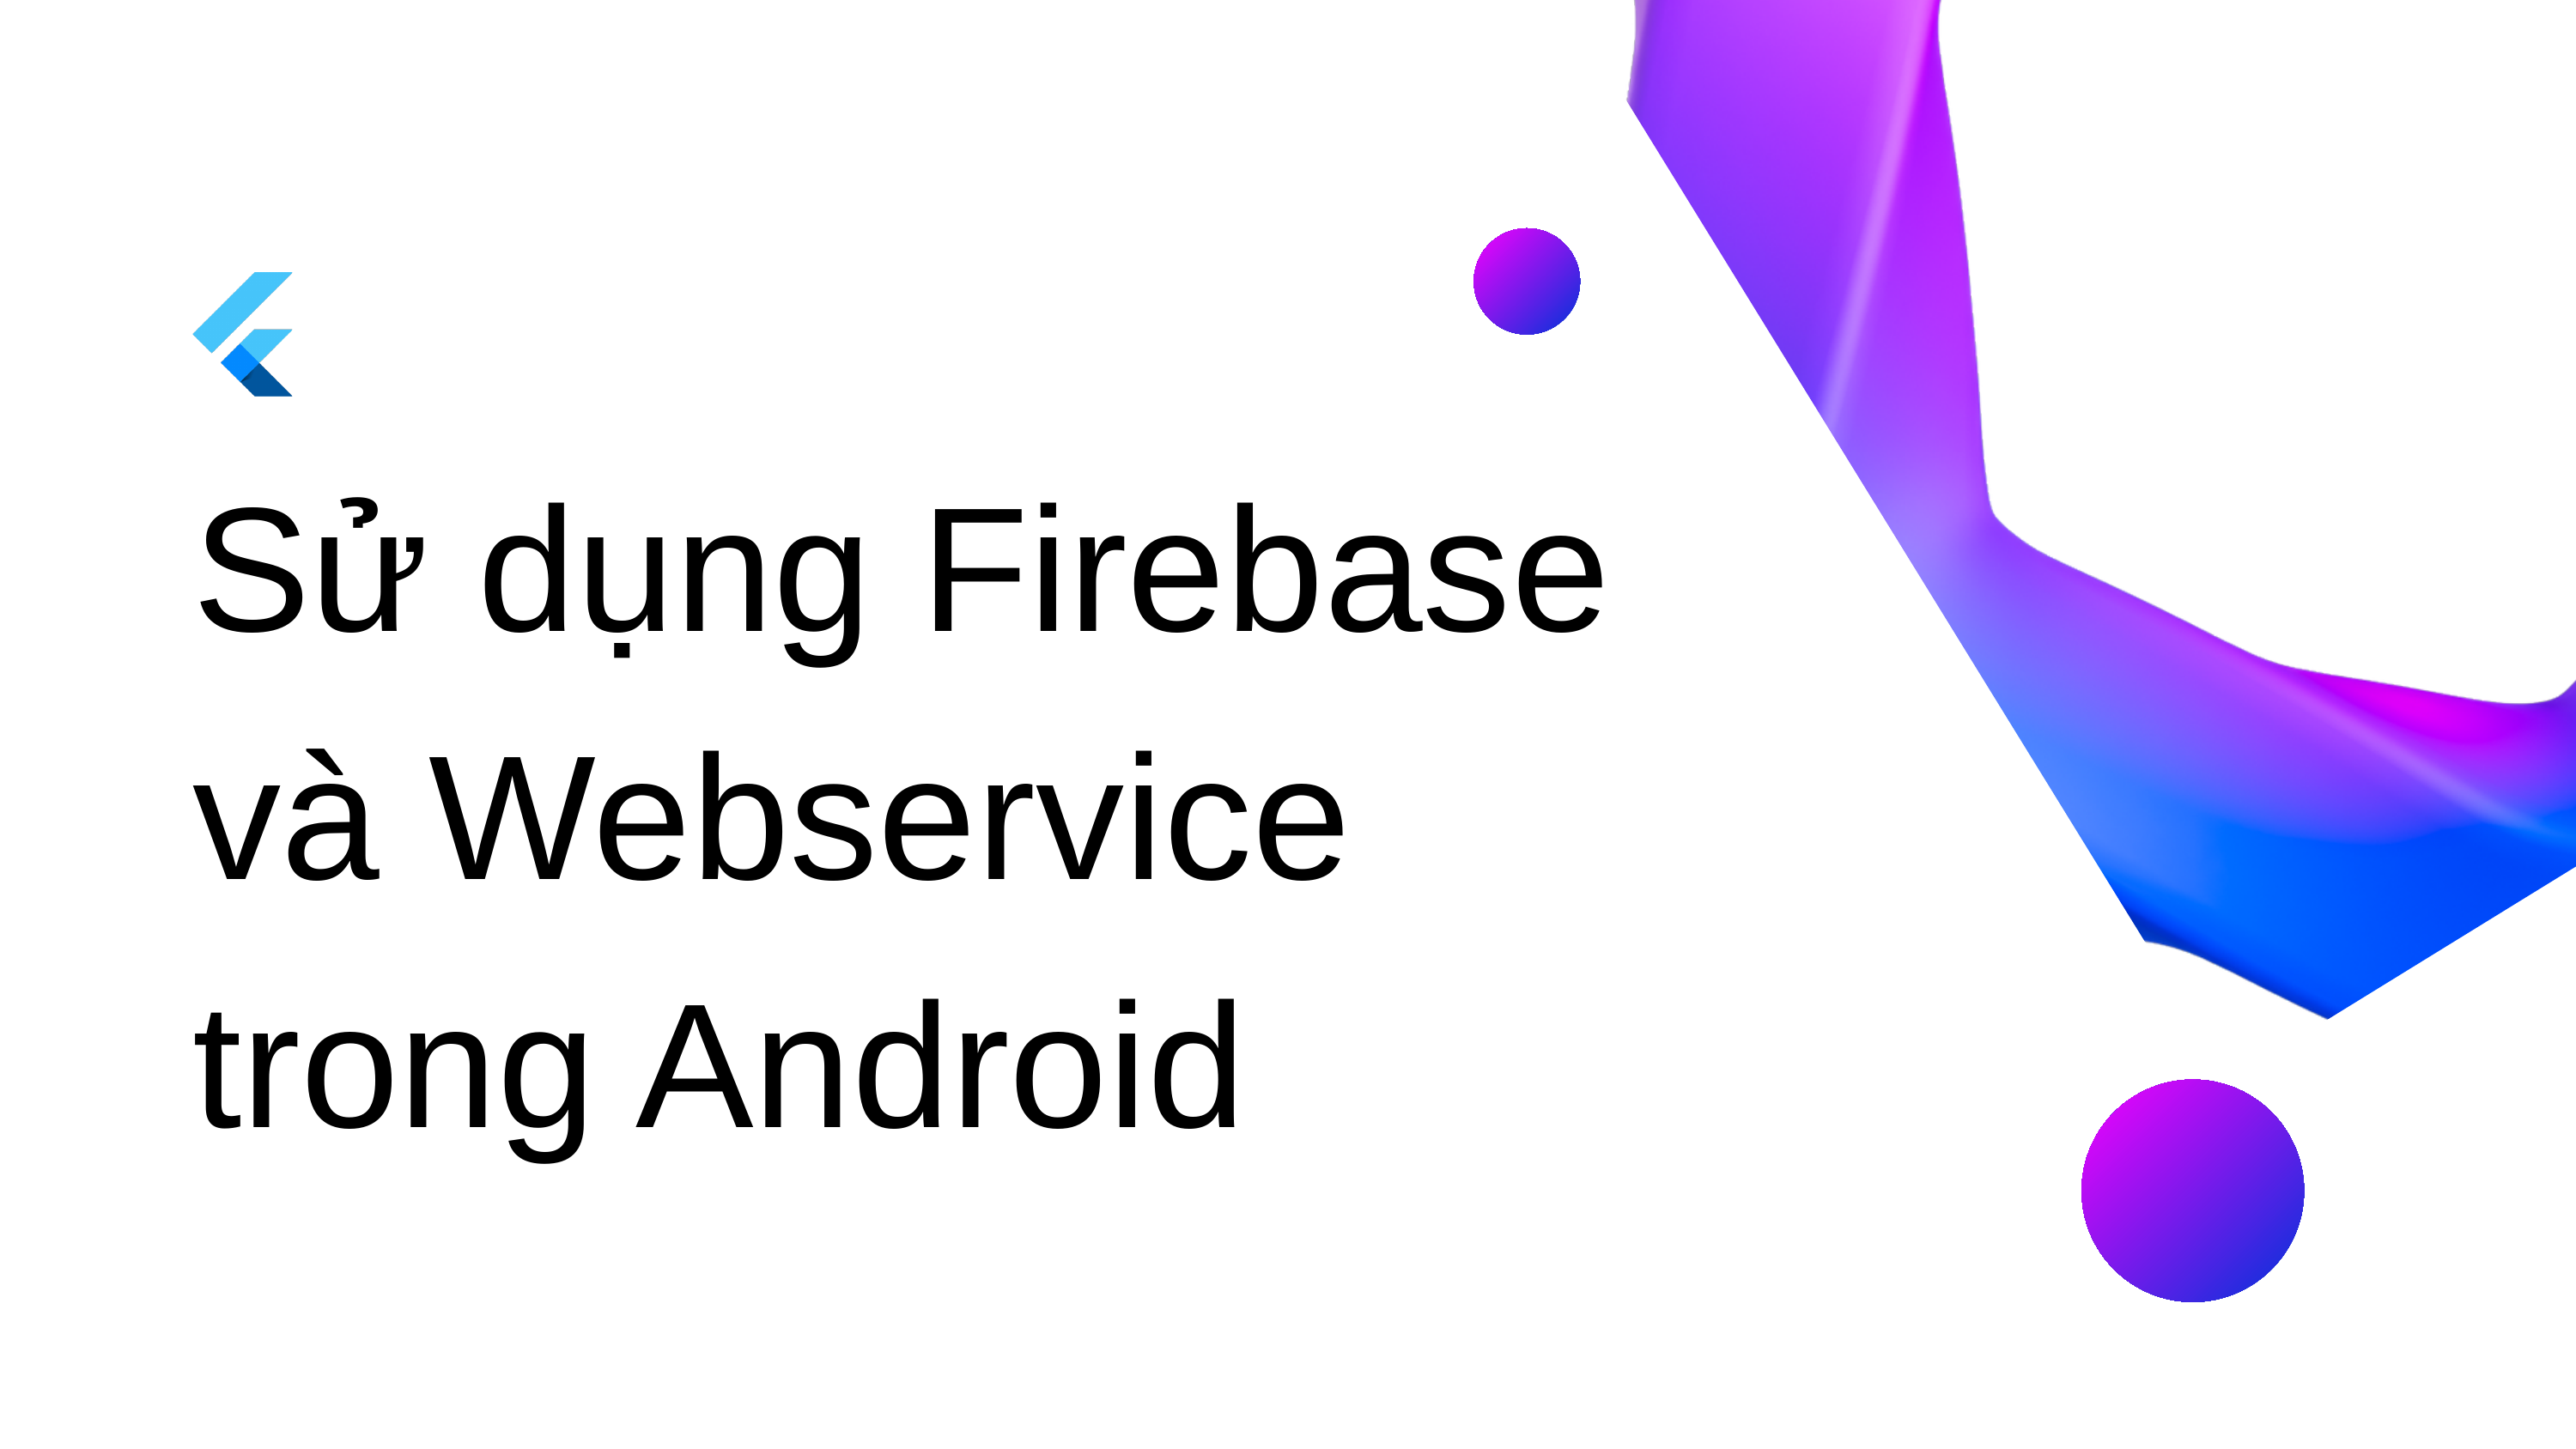

Sử dụng Firebase và Webservice trong Android